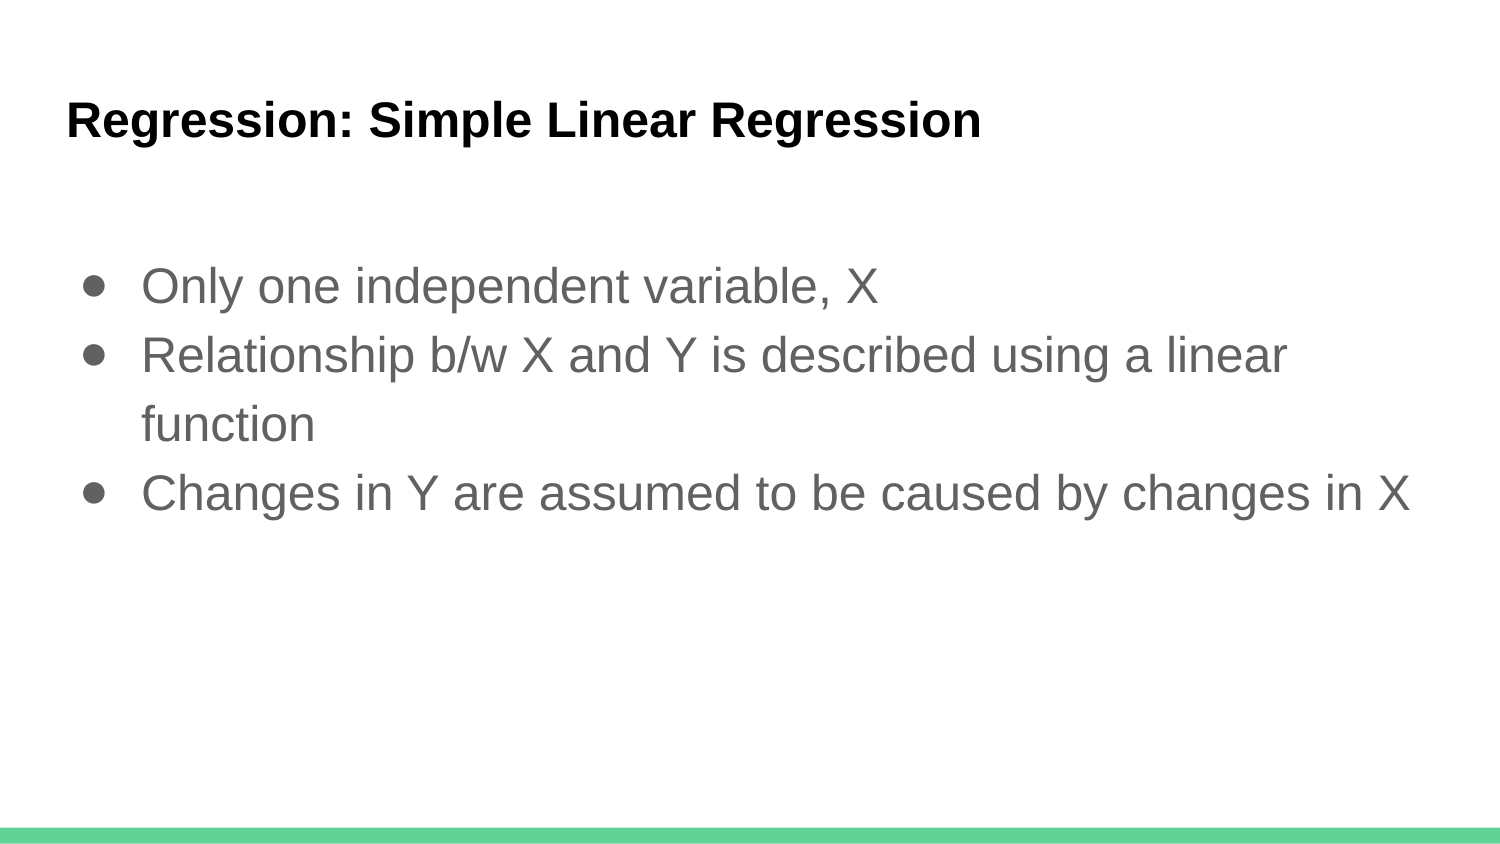

# Regression: Simple Linear Regression
Only one independent variable, X
Relationship b/w X and Y is described using a linear function
Changes in Y are assumed to be caused by changes in X